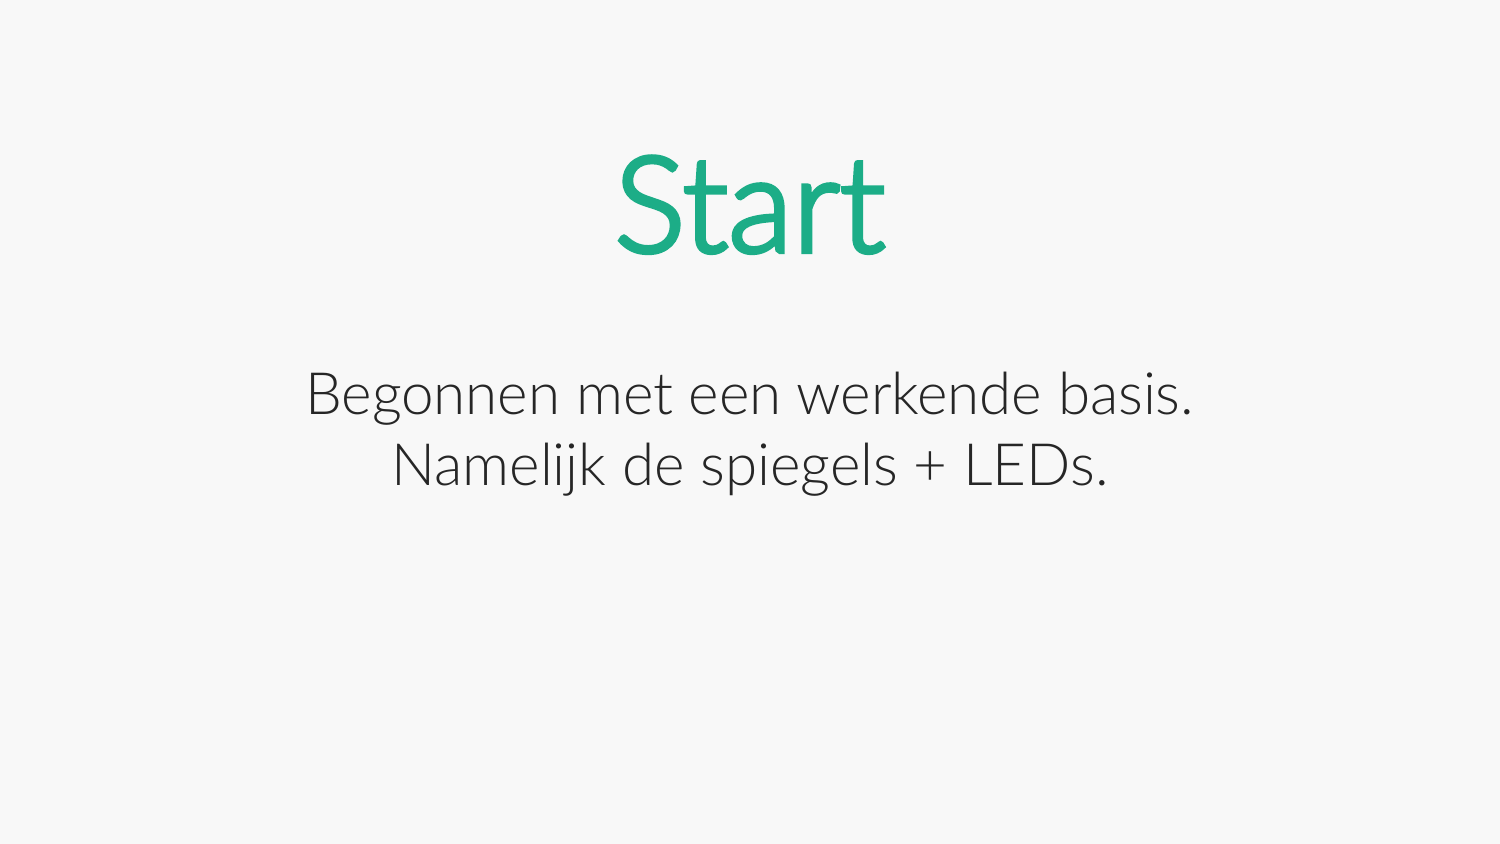

Start
Begonnen met een werkende basis.
Namelijk de spiegels + LEDs.